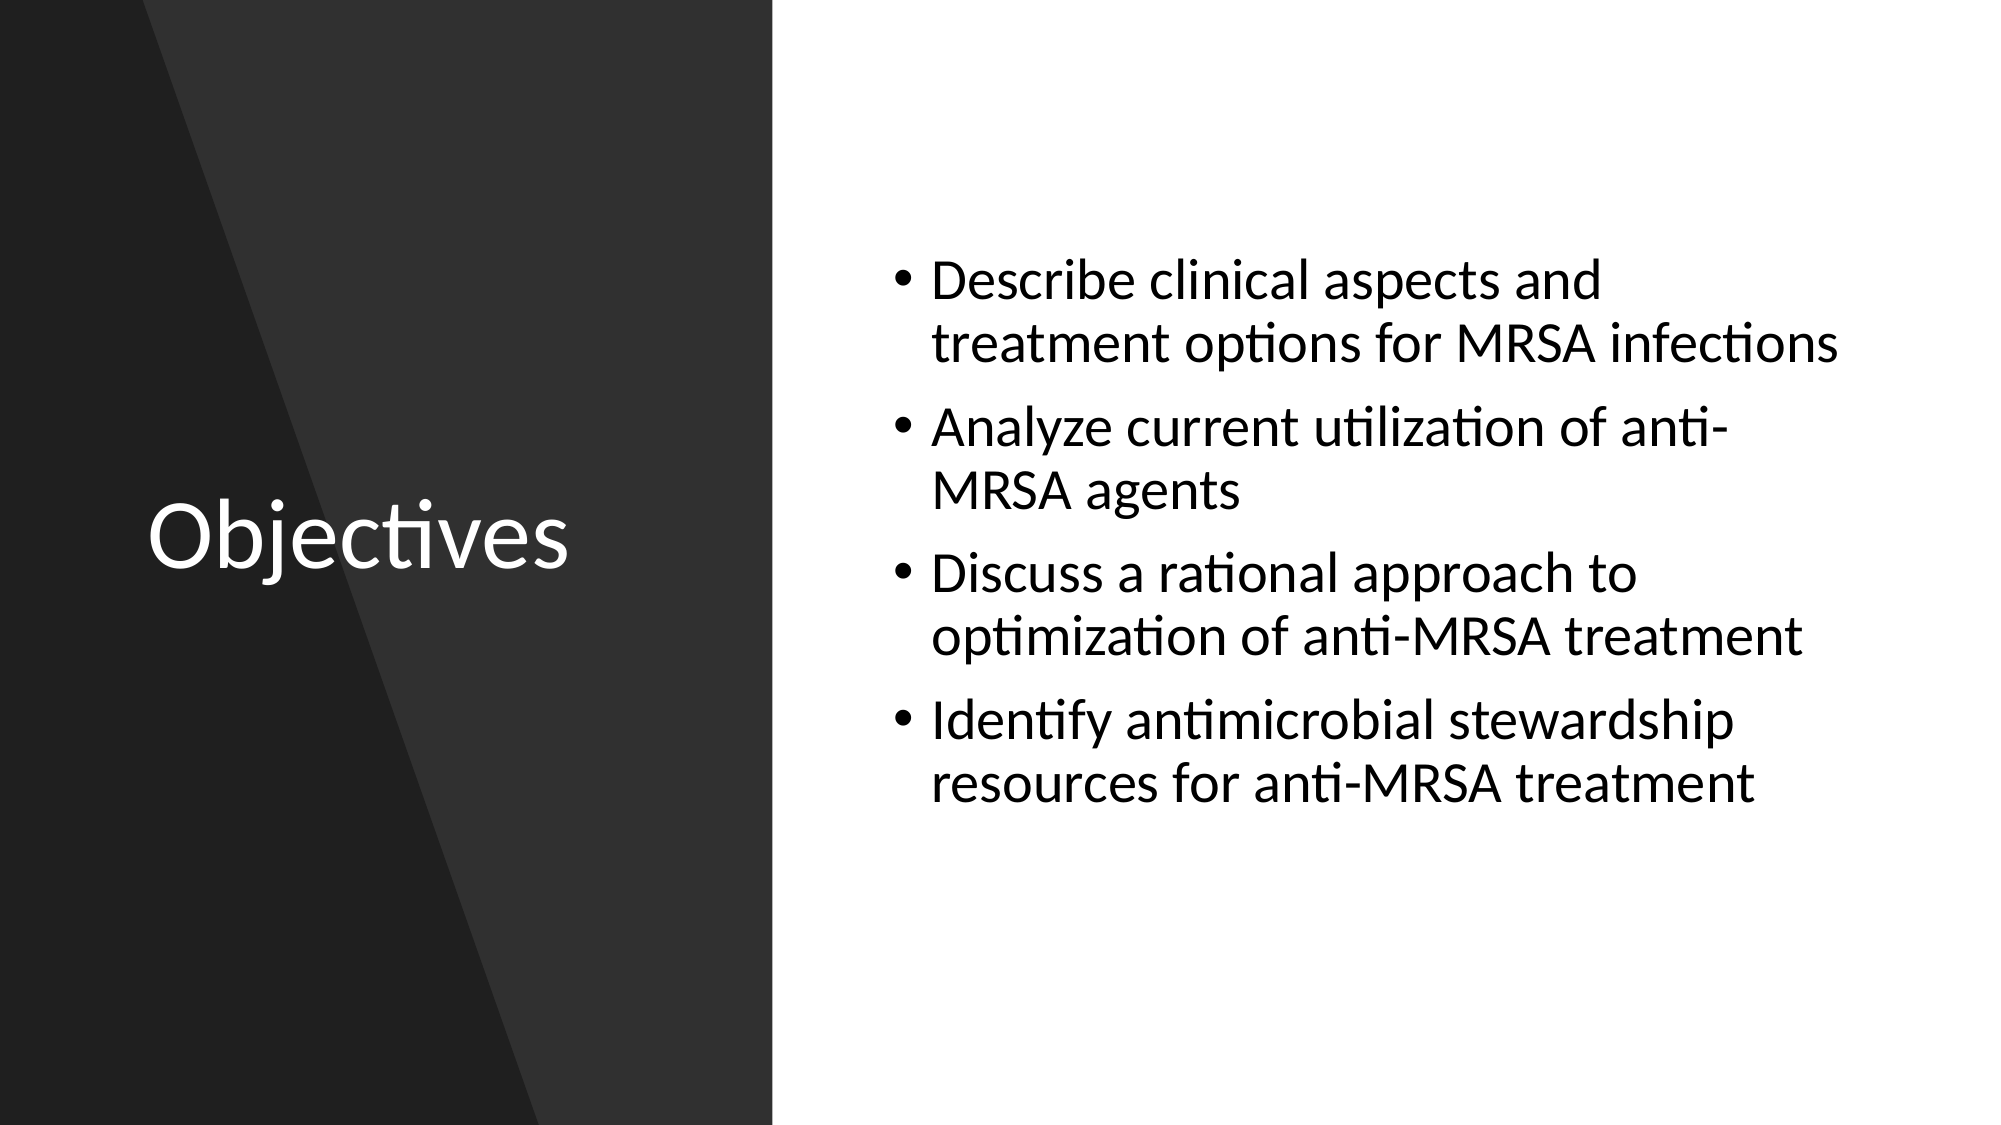

# Objectives
Describe clinical aspects and treatment options for MRSA infections
Analyze current utilization of anti-MRSA agents
Discuss a rational approach to optimization of anti-MRSA treatment
Identify antimicrobial stewardship resources for anti-MRSA treatment